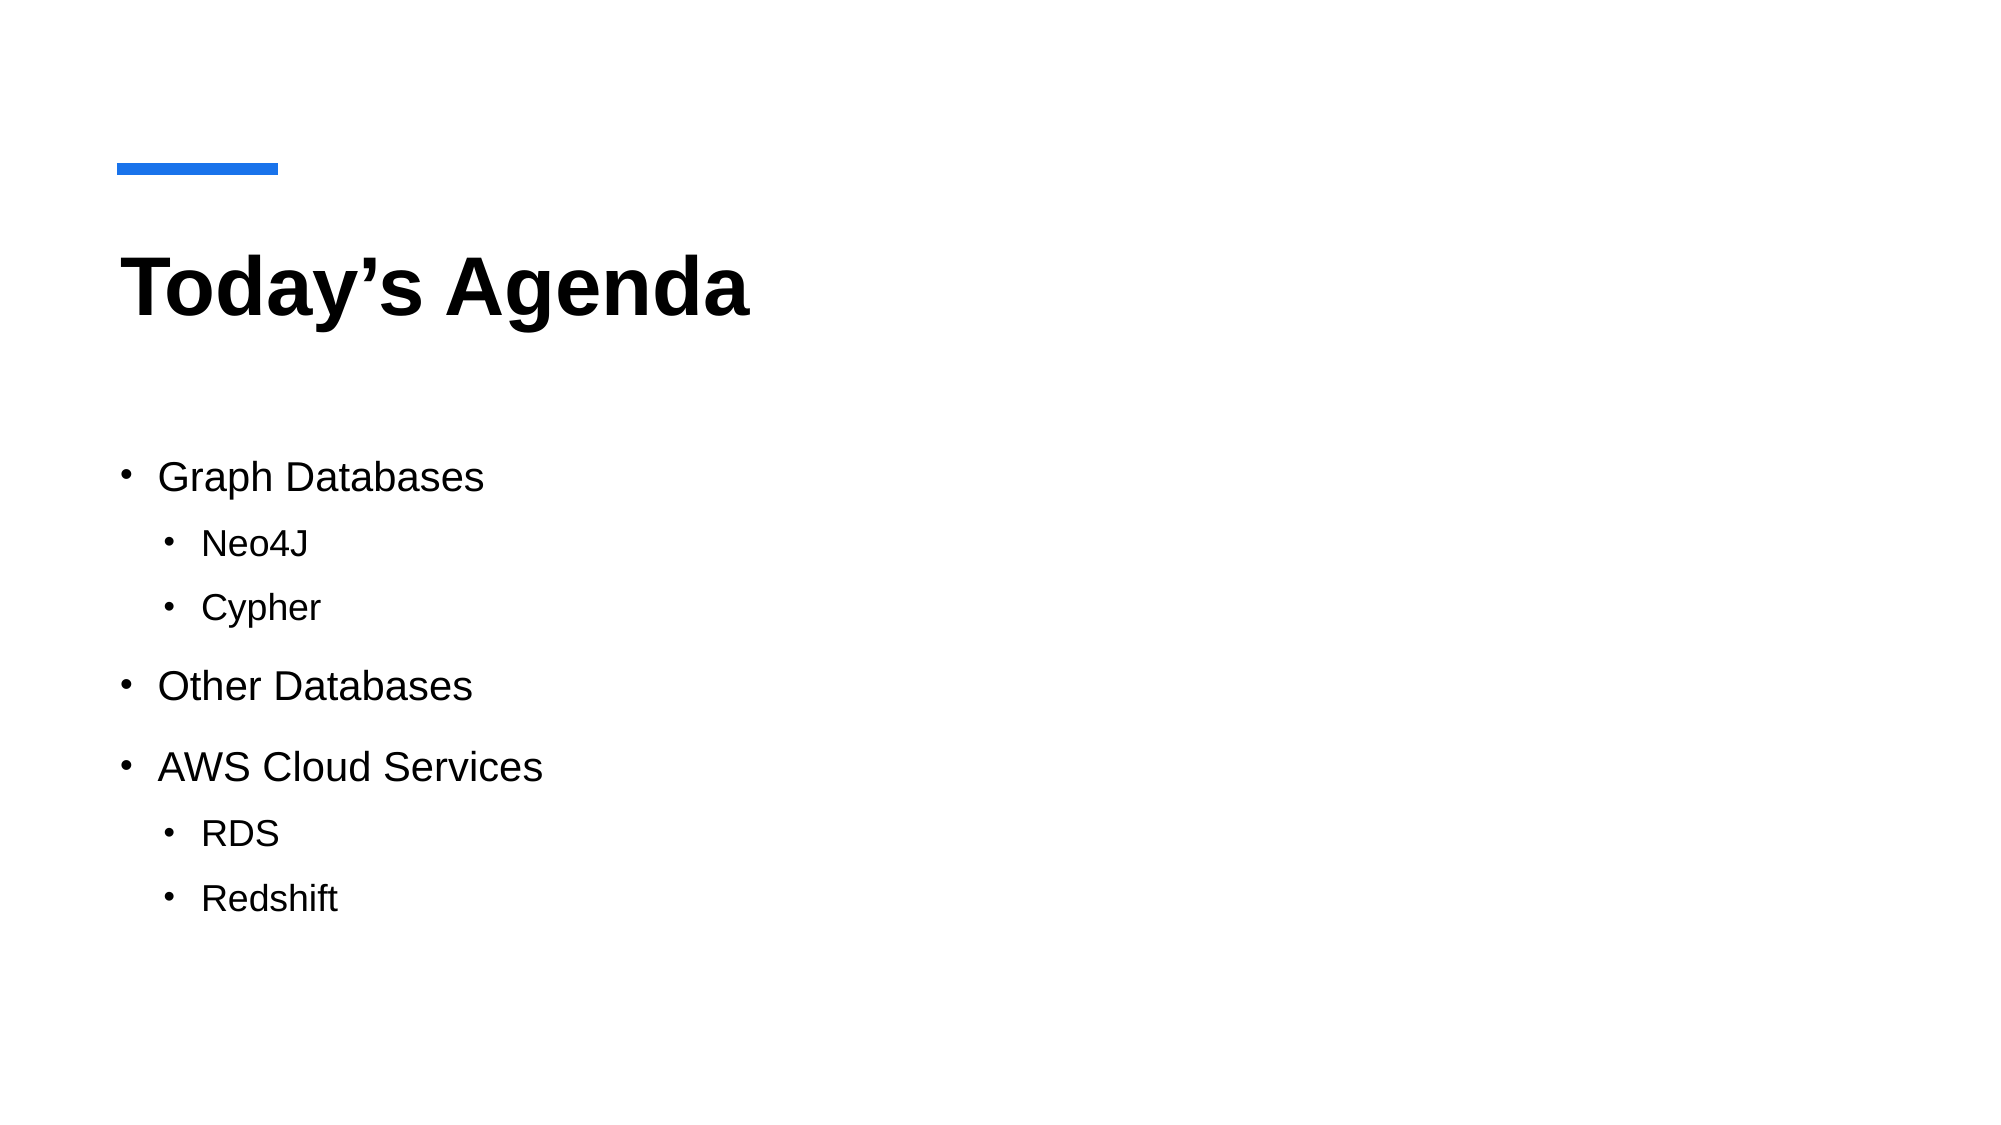

# Today’s Agenda
Graph Databases
Neo4J
Cypher
Other Databases
AWS Cloud Services
RDS
Redshift